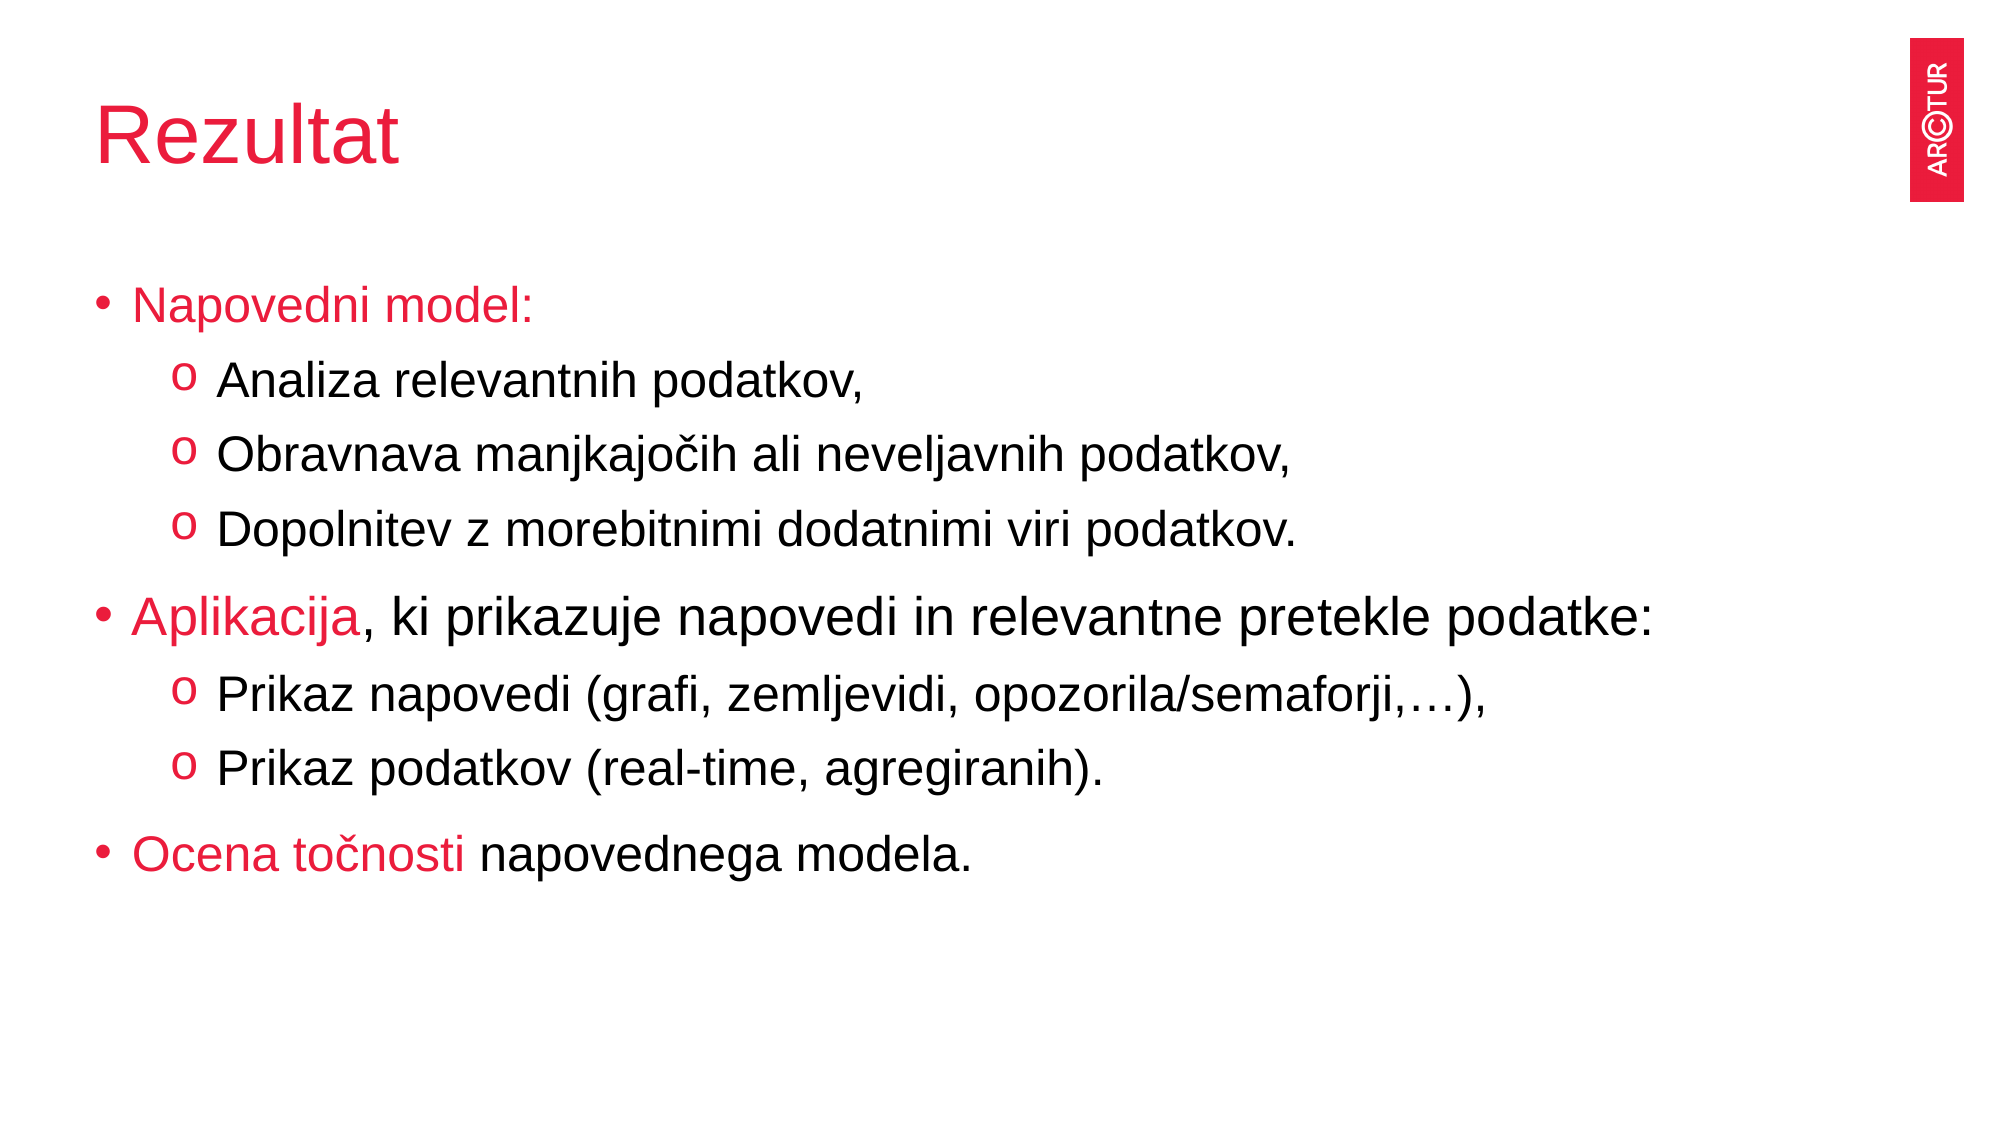

# Rezultat
Napovedni model:
Analiza relevantnih podatkov,
Obravnava manjkajočih ali neveljavnih podatkov,
Dopolnitev z morebitnimi dodatnimi viri podatkov.
Aplikacija, ki prikazuje napovedi in relevantne pretekle podatke:
Prikaz napovedi (grafi, zemljevidi, opozorila/semaforji,…),
Prikaz podatkov (real-time, agregiranih).
Ocena točnosti napovednega modela.